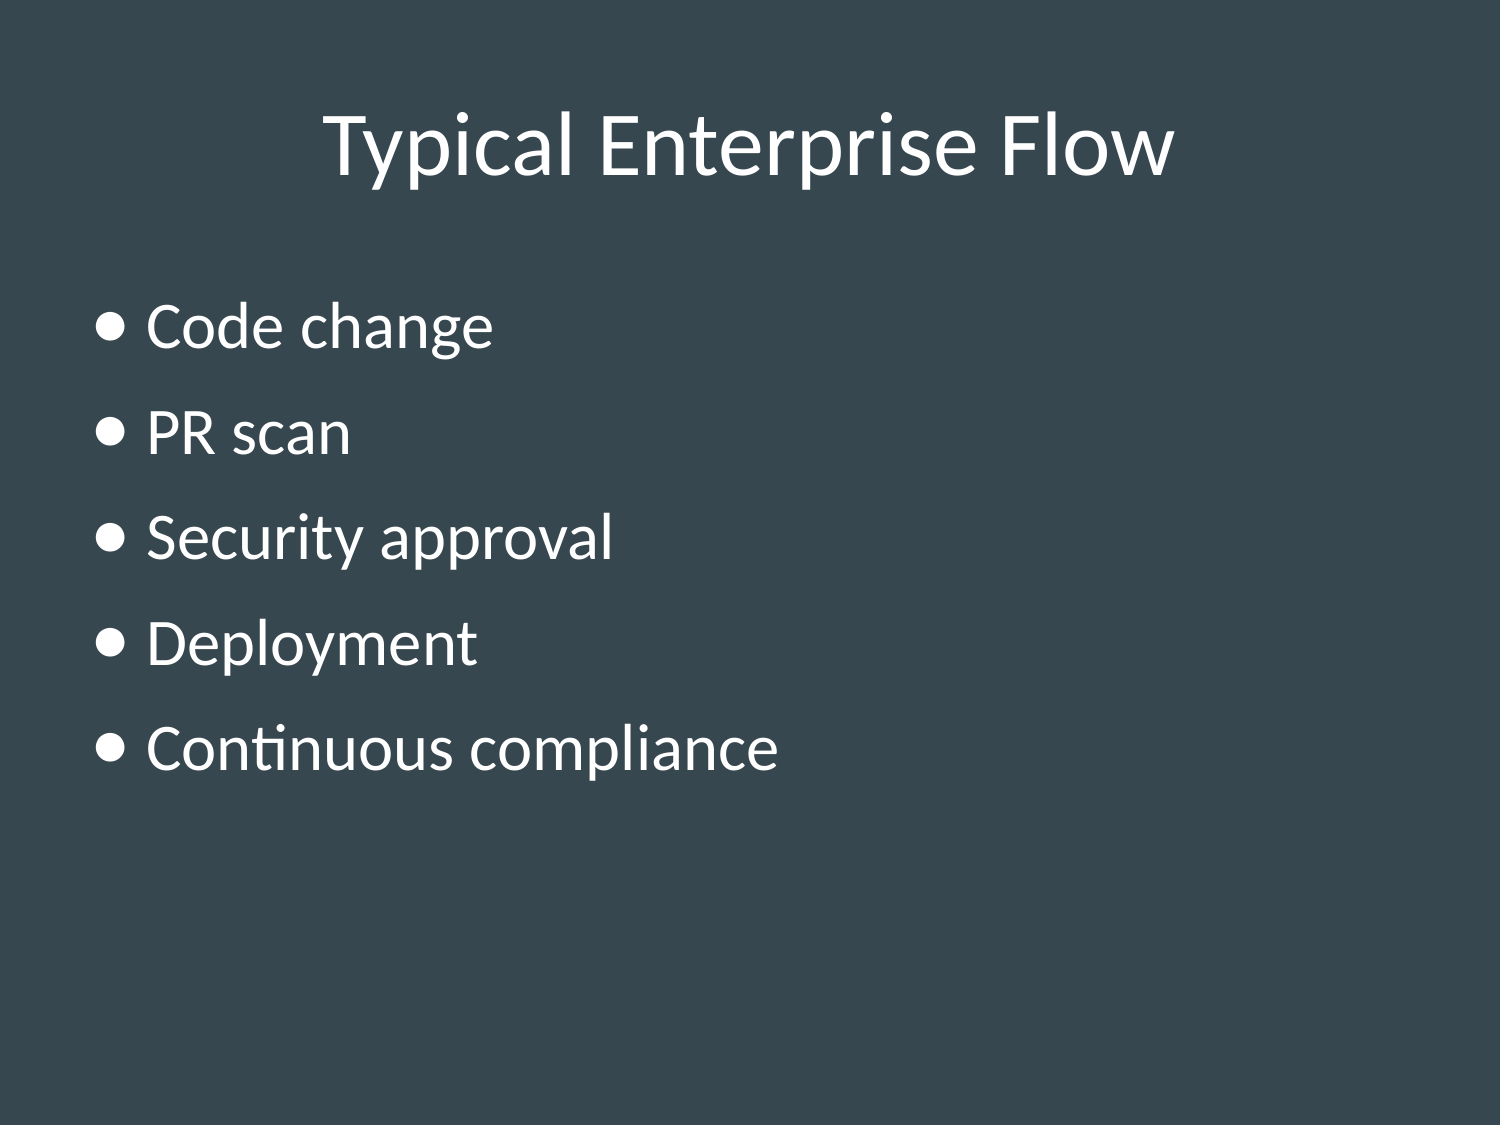

# Typical Enterprise Flow
Code change
PR scan
Security approval
Deployment
Continuous compliance